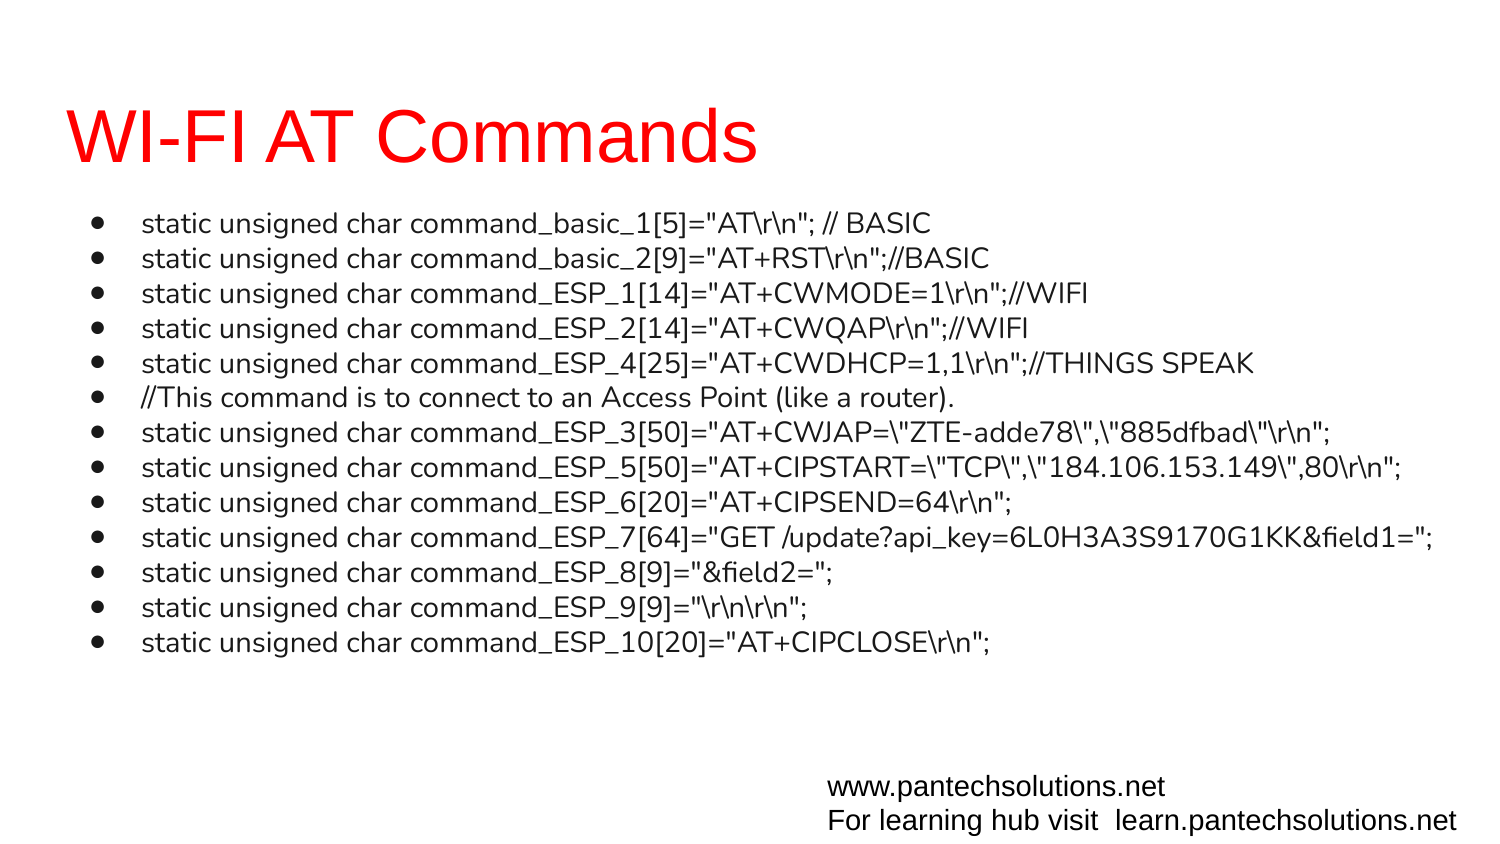

# WI-FI AT Commands
static unsigned char command_basic_1[5]="AT\r\n"; // BASIC
static unsigned char command_basic_2[9]="AT+RST\r\n";//BASIC
static unsigned char command_ESP_1[14]="AT+CWMODE=1\r\n";//WIFI
static unsigned char command_ESP_2[14]="AT+CWQAP\r\n";//WIFI
static unsigned char command_ESP_4[25]="AT+CWDHCP=1,1\r\n";//THINGS SPEAK
//This command is to connect to an Access Point (like a router).
static unsigned char command_ESP_3[50]="AT+CWJAP=\"ZTE-adde78\",\"885dfbad\"\r\n";
static unsigned char command_ESP_5[50]="AT+CIPSTART=\"TCP\",\"184.106.153.149\",80\r\n";
static unsigned char command_ESP_6[20]="AT+CIPSEND=64\r\n";
static unsigned char command_ESP_7[64]="GET /update?api_key=6L0H3A3S9170G1KK&field1=";
static unsigned char command_ESP_8[9]="&field2=";
static unsigned char command_ESP_9[9]="\r\n\r\n";
static unsigned char command_ESP_10[20]="AT+CIPCLOSE\r\n";
www.pantechsolutions.net
For learning hub visit  learn.pantechsolutions.net